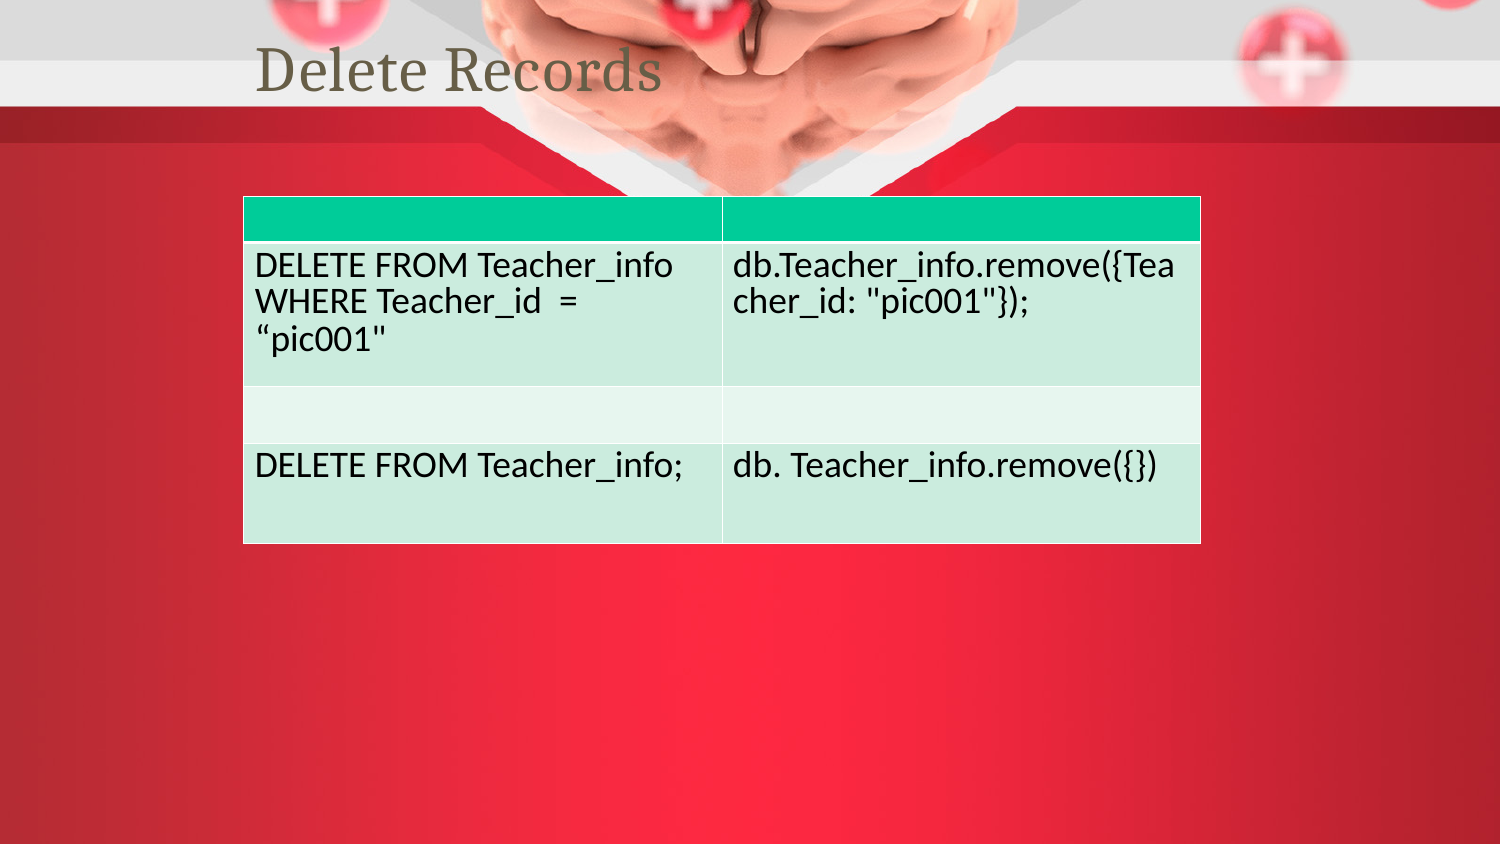

Delete Records
|  |  |
| --- | --- |
| DELETE FROM Teacher\_info WHERE Teacher\_id = “pic001" | db.Teacher\_info.remove({Teacher\_id: "pic001"}); |
|  |  |
| DELETE FROM Teacher\_info; | db. Teacher\_info.remove({}) |